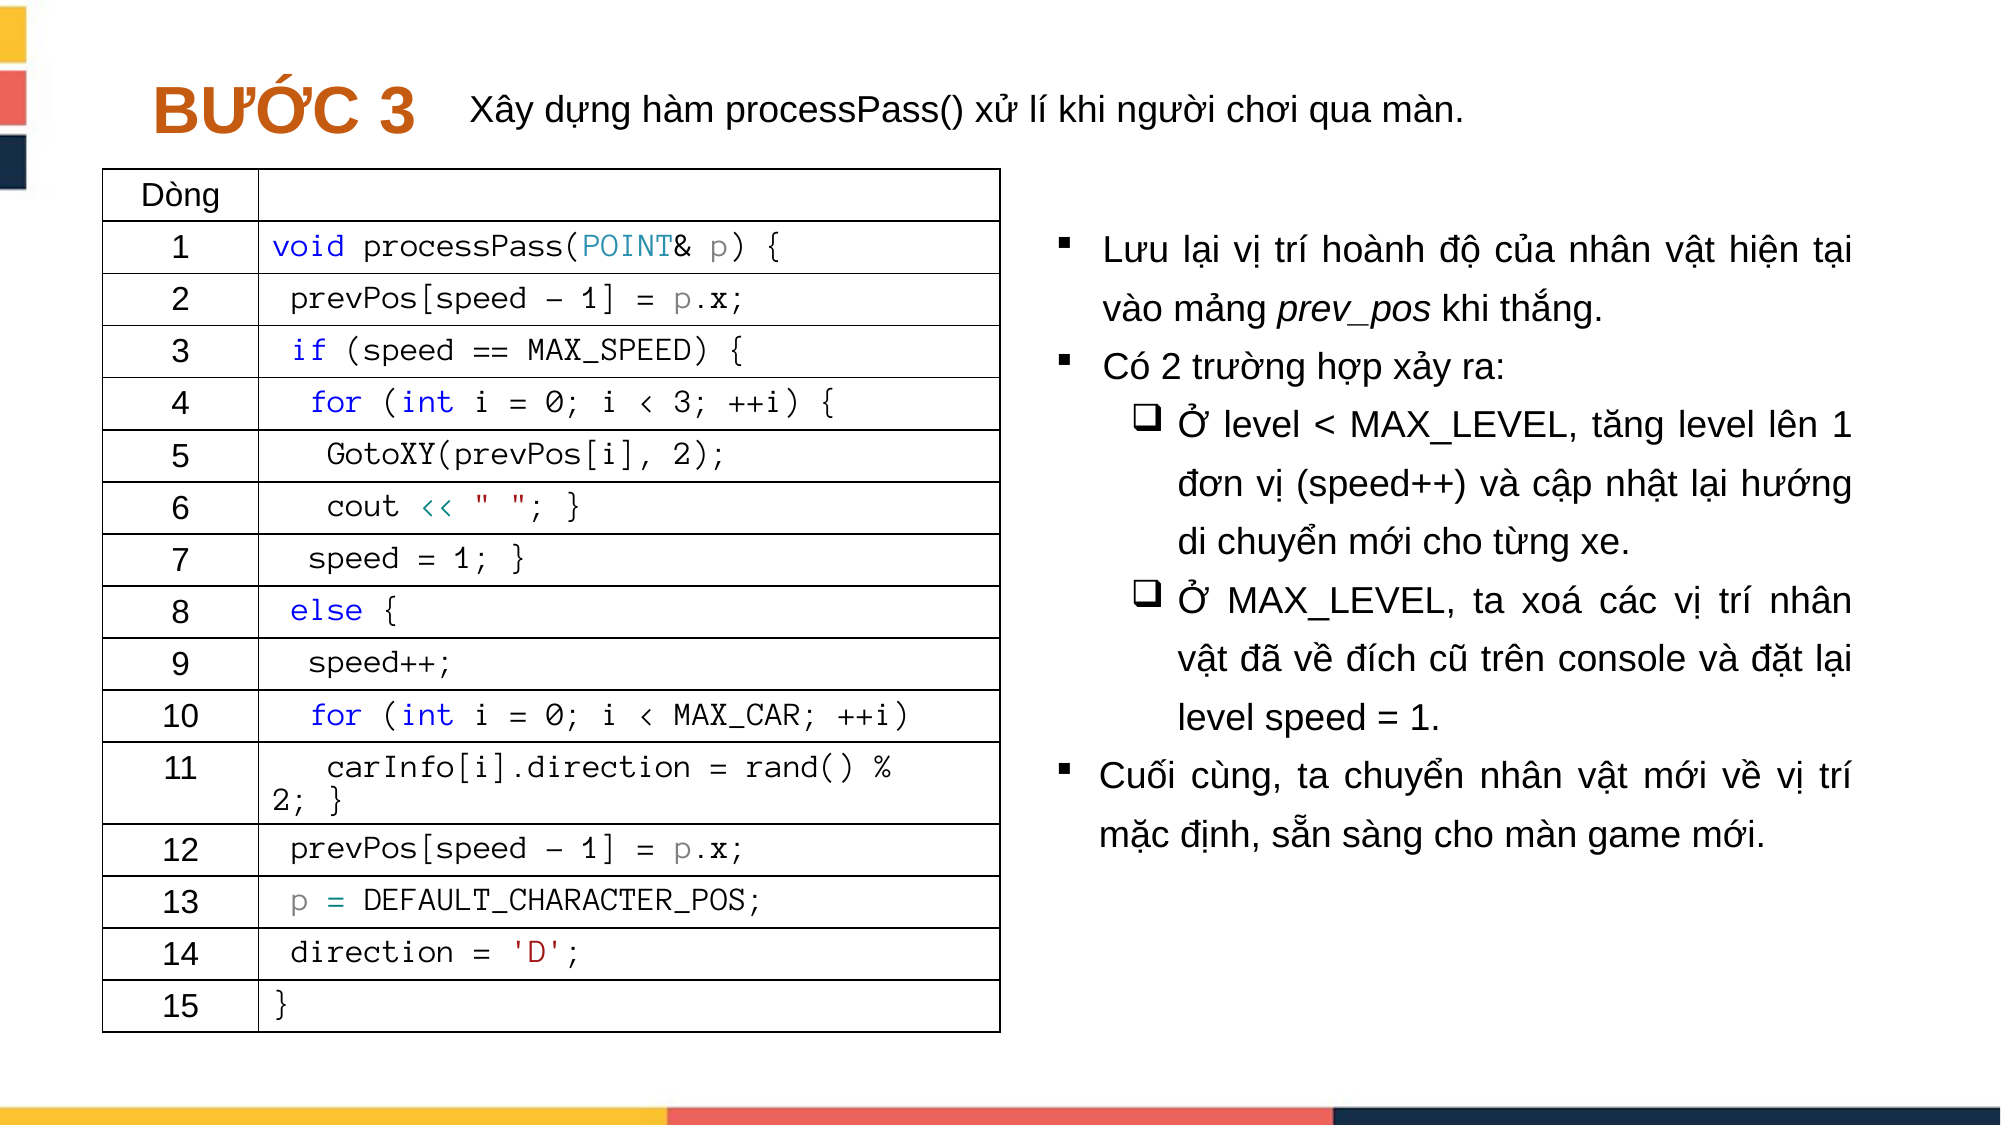

BƯỚC 3
Xây dựng hàm processPass() xử lí khi người chơi qua màn.
| Dòng |  |
| --- | --- |
| 1 | void processPass(POINT& p) { |
| 2 | prevPos[speed - 1] = p.x; |
| 3 | if (speed == MAX\_SPEED) { |
| 4 | for (int i = 0; i < 3; ++i) { |
| 5 | GotoXY(prevPos[i], 2); |
| 6 | cout << " "; } |
| 7 | speed = 1; } |
| 8 | else { |
| 9 | speed++; |
| 10 | for (int i = 0; i < MAX\_CAR; ++i) |
| 11 | carInfo[i].direction = rand() % 2; } |
| 12 | prevPos[speed - 1] = p.x; |
| 13 | p = DEFAULT\_CHARACTER\_POS; |
| 14 | direction = 'D'; |
| 15 | } |
Lưu lại vị trí hoành độ của nhân vật hiện tại vào mảng prev_pos khi thắng.
Có 2 trường hợp xảy ra:
Ở level < MAX_LEVEL, tăng level lên 1 đơn vị (speed++) và cập nhật lại hướng di chuyển mới cho từng xe.
Ở MAX_LEVEL, ta xoá các vị trí nhân vật đã về đích cũ trên console và đặt lại level speed = 1.
Cuối cùng, ta chuyển nhân vật mới về vị trí mặc định, sẵn sàng cho màn game mới.